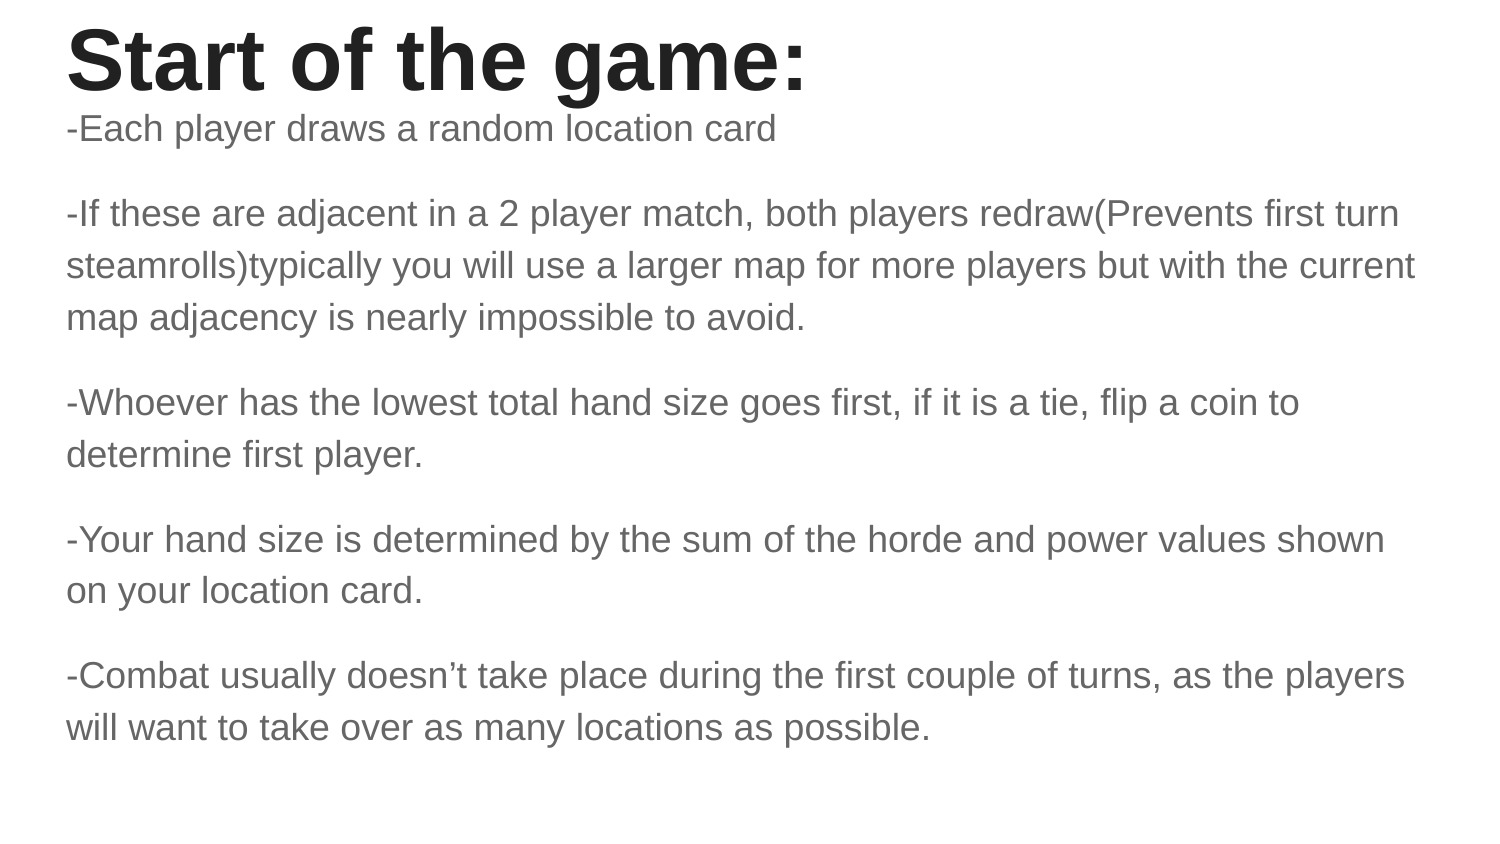

# Start of the game:
-Each player draws a random location card
-If these are adjacent in a 2 player match, both players redraw(Prevents first turn steamrolls)typically you will use a larger map for more players but with the current map adjacency is nearly impossible to avoid.
-Whoever has the lowest total hand size goes first, if it is a tie, flip a coin to determine first player.
-Your hand size is determined by the sum of the horde and power values shown on your location card.
-Combat usually doesn’t take place during the first couple of turns, as the players will want to take over as many locations as possible.